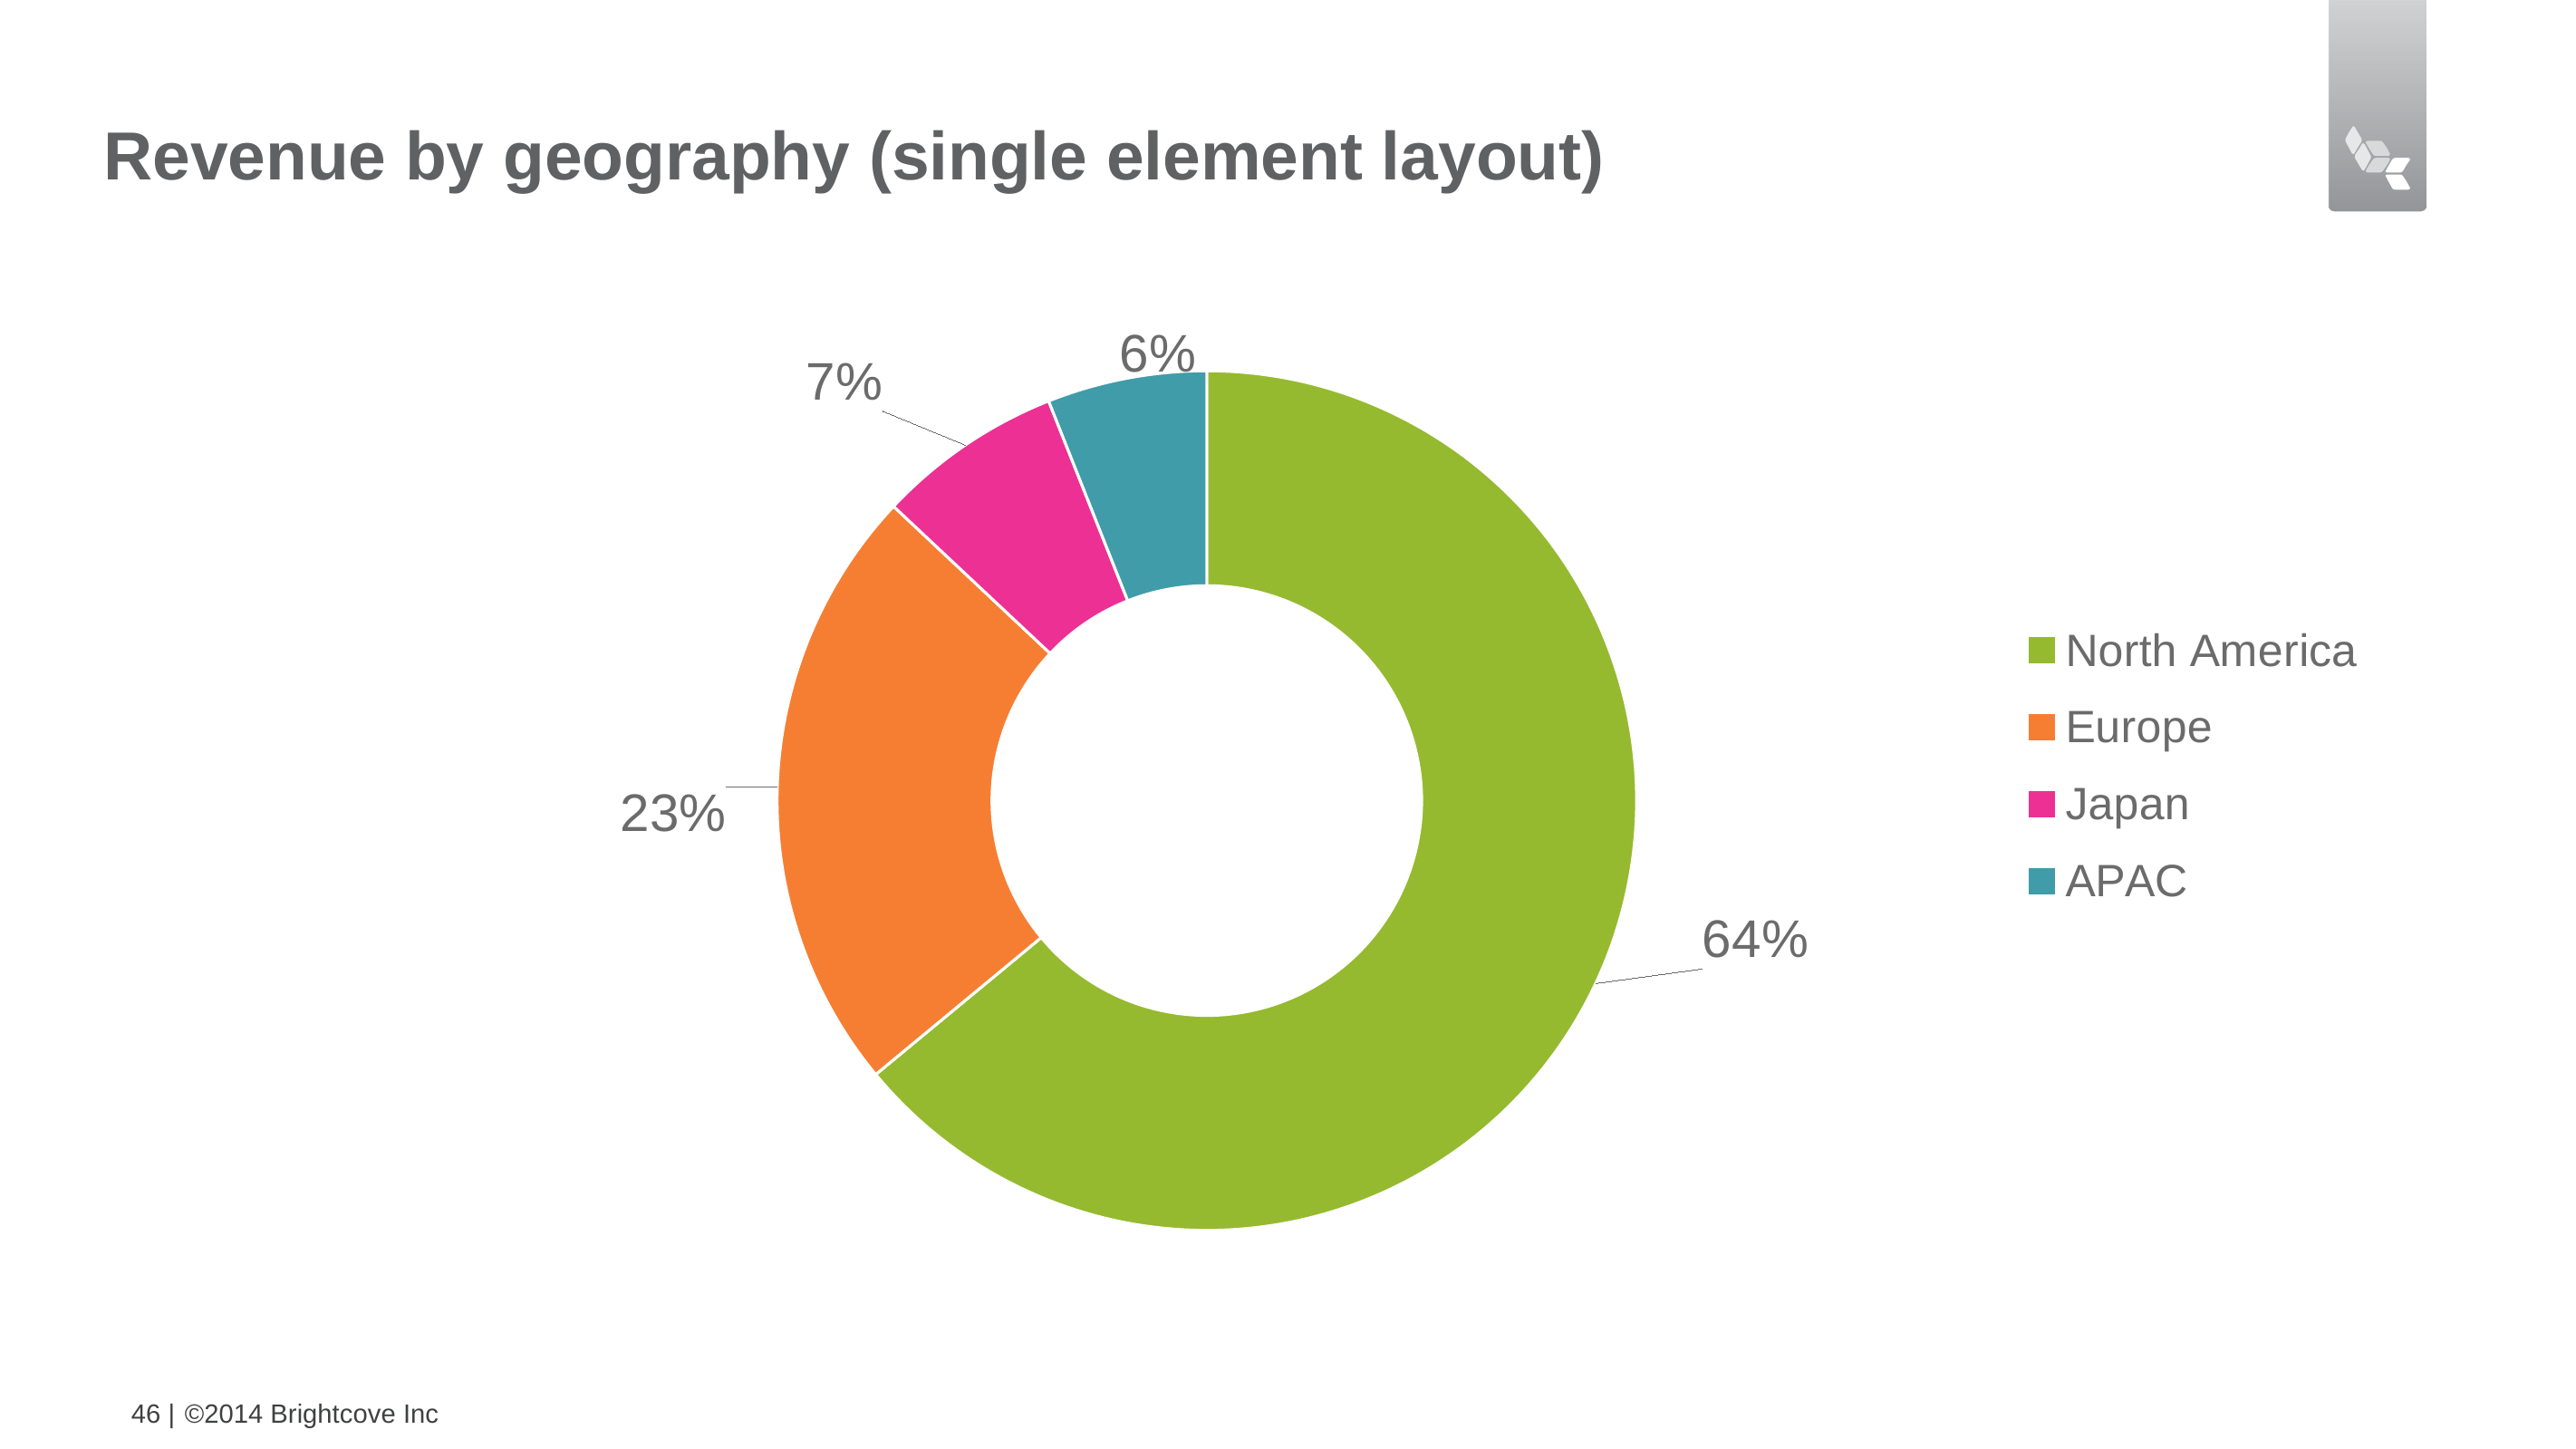

# Revenue by geography (single element layout)

### Chart

| Category | Series 1 |
|---|---|
| North America | 0.64 |
| Europe | 0.23 |
| Japan | 0.07 |
| APAC | 0.06 |
46 |
©2014 Brightcove Inc